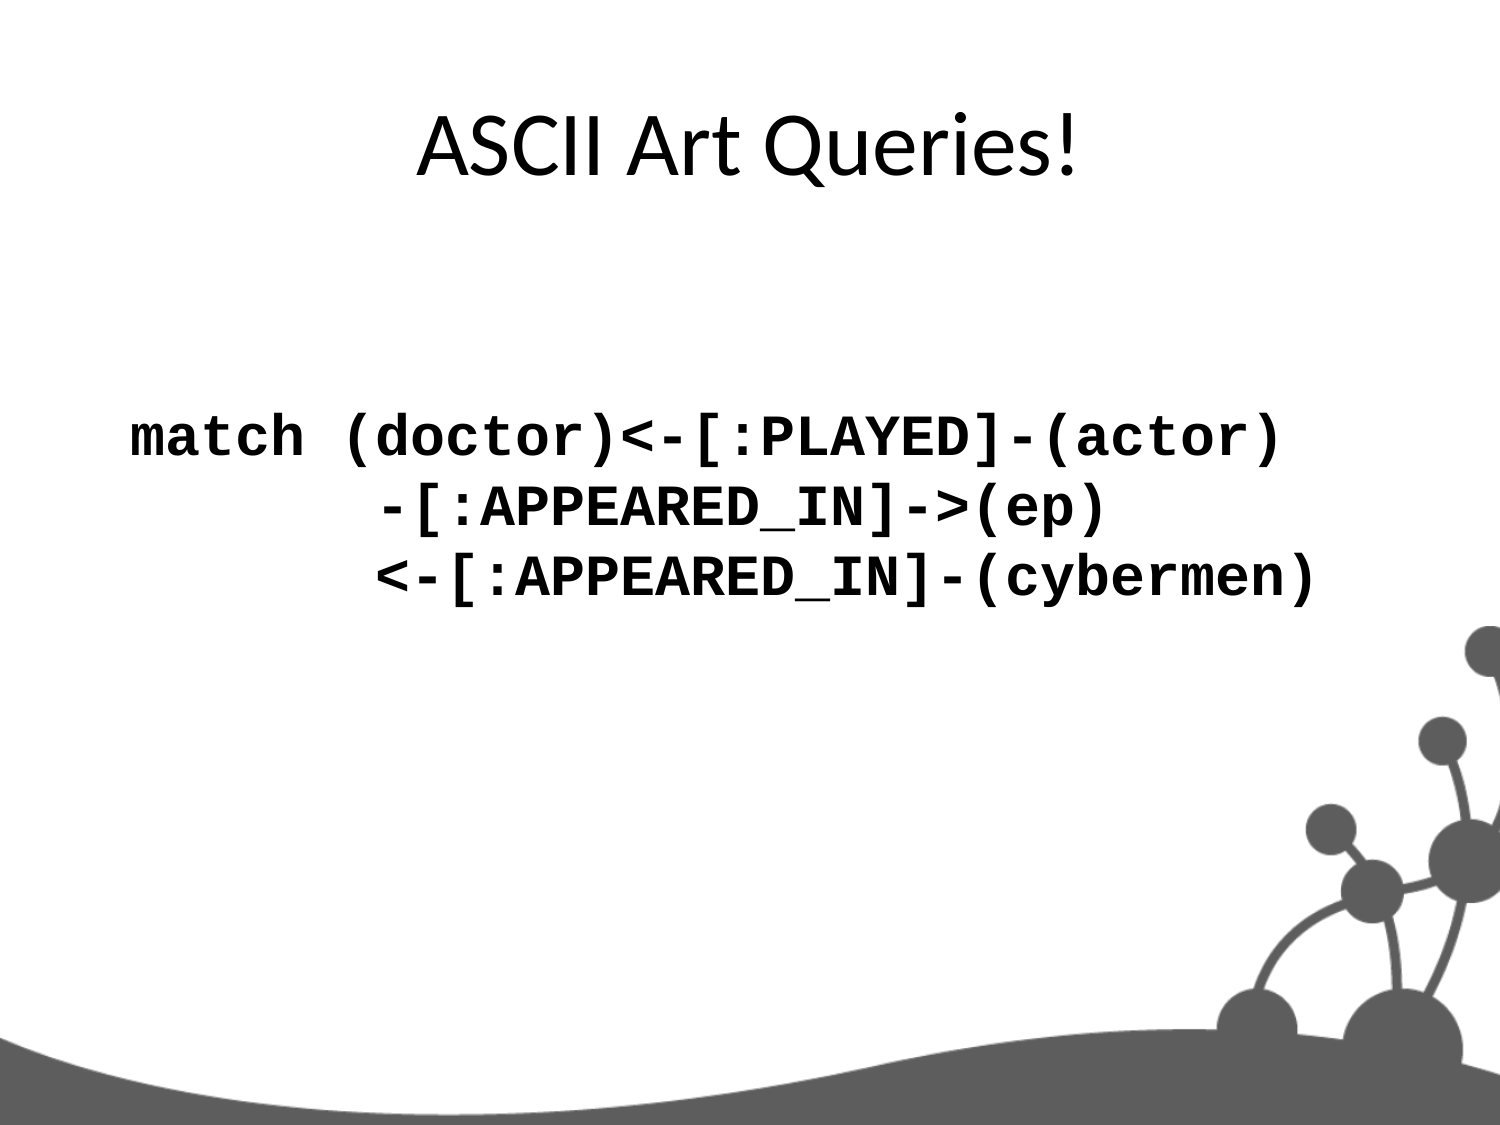

# ASCII Art Queries!
match (doctor)<-[:PLAYED]-(actor)
       -[:APPEARED_IN]->(ep)
       <-[:APPEARED_IN]-(cybermen)